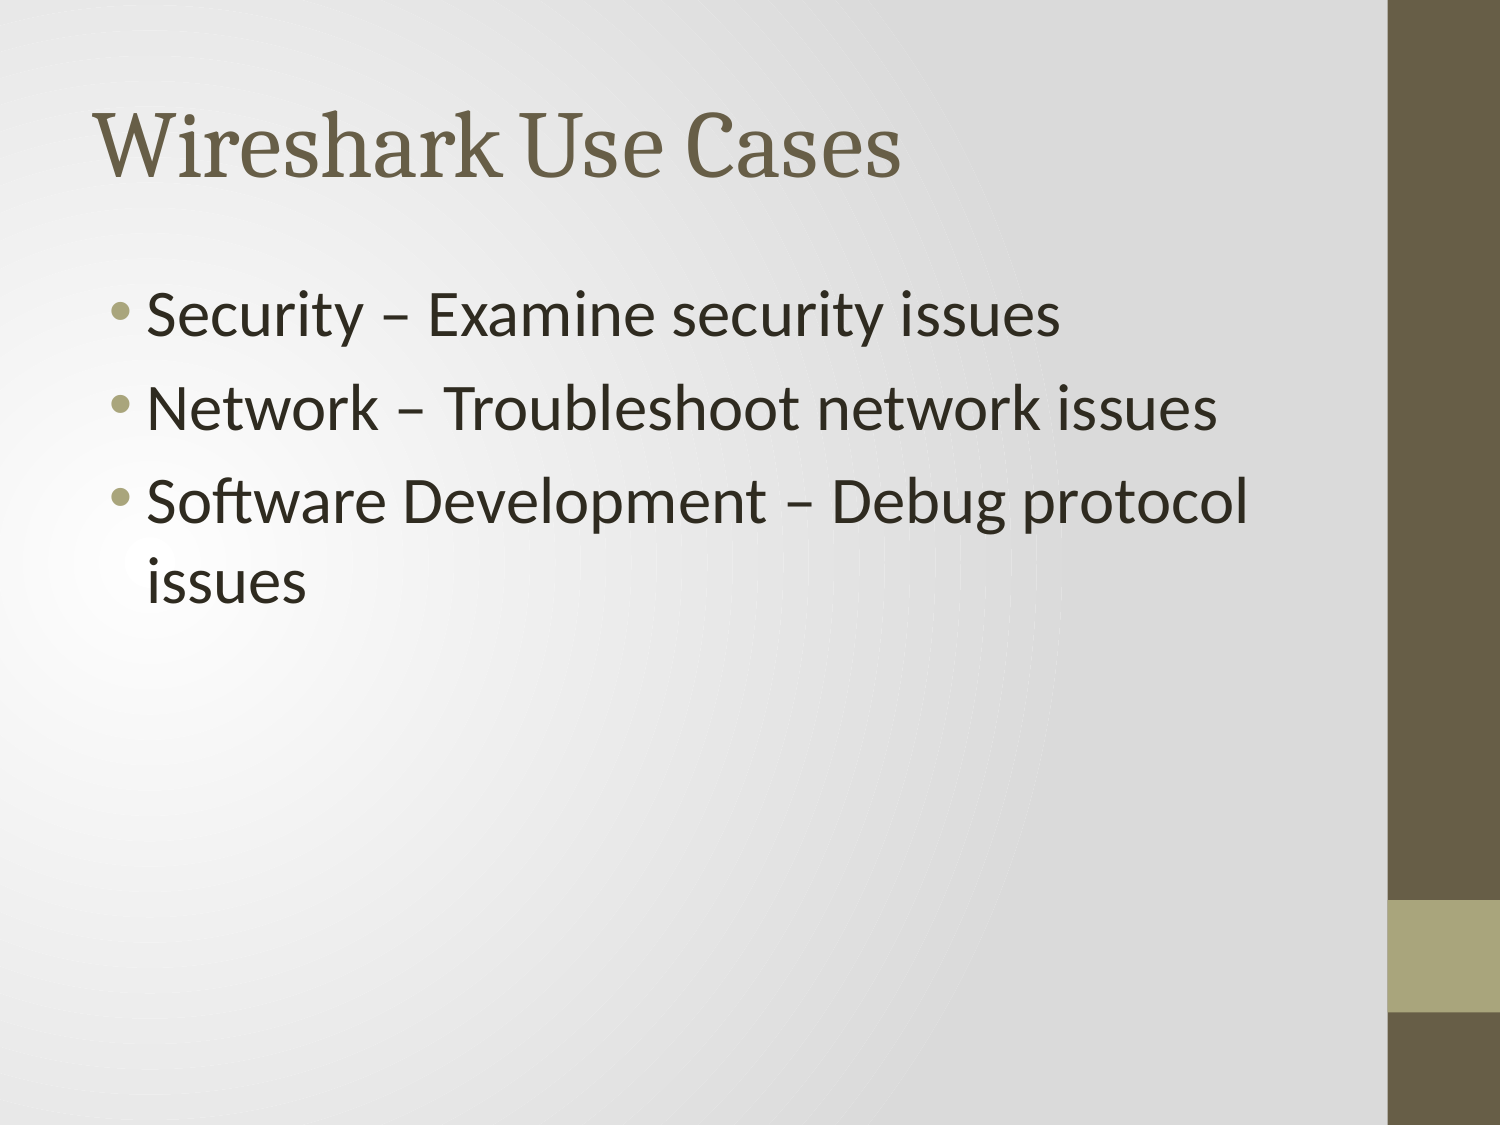

# Wireshark Use Cases
Security – Examine security issues
Network – Troubleshoot network issues
Software Development – Debug protocol issues